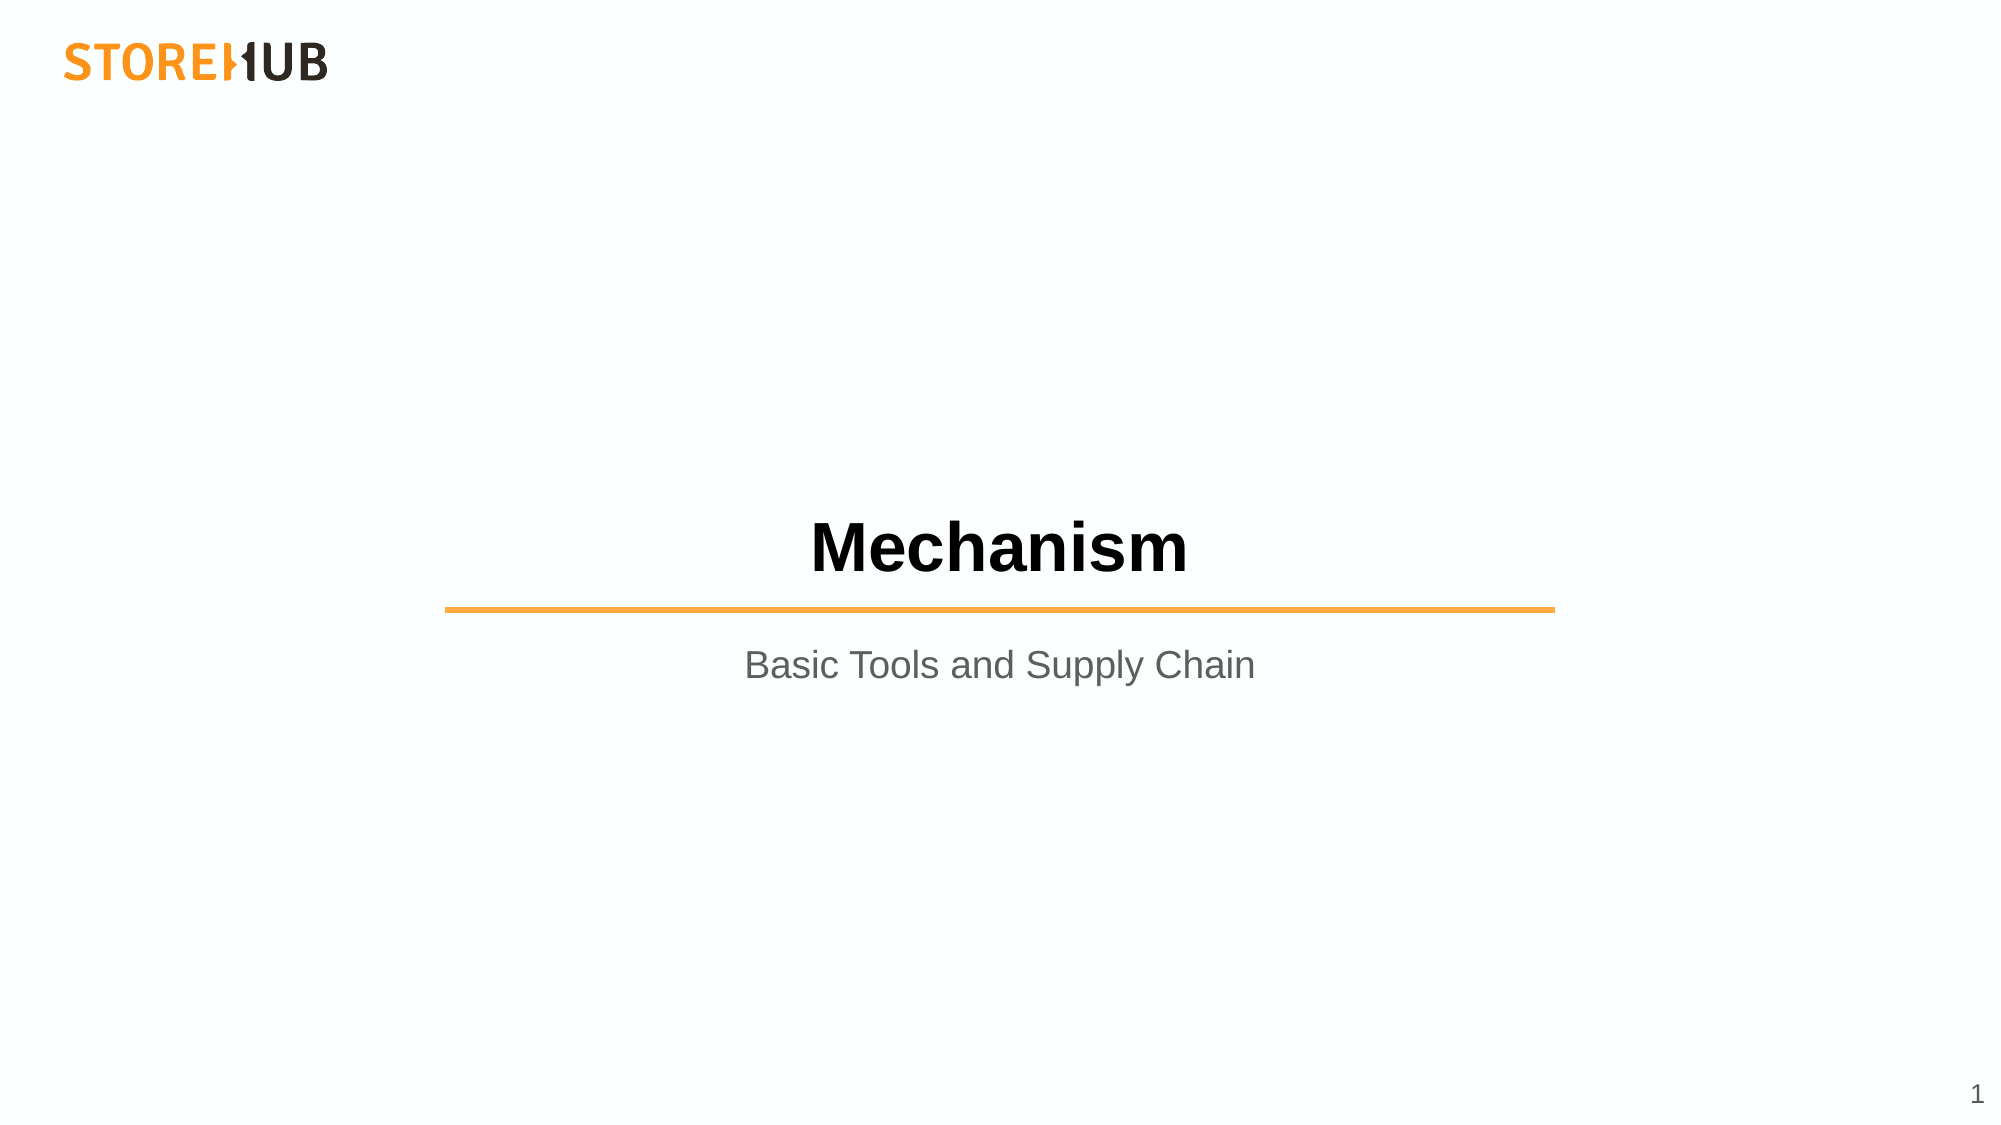

Mechanism
Basic Tools and Supply Chain
1